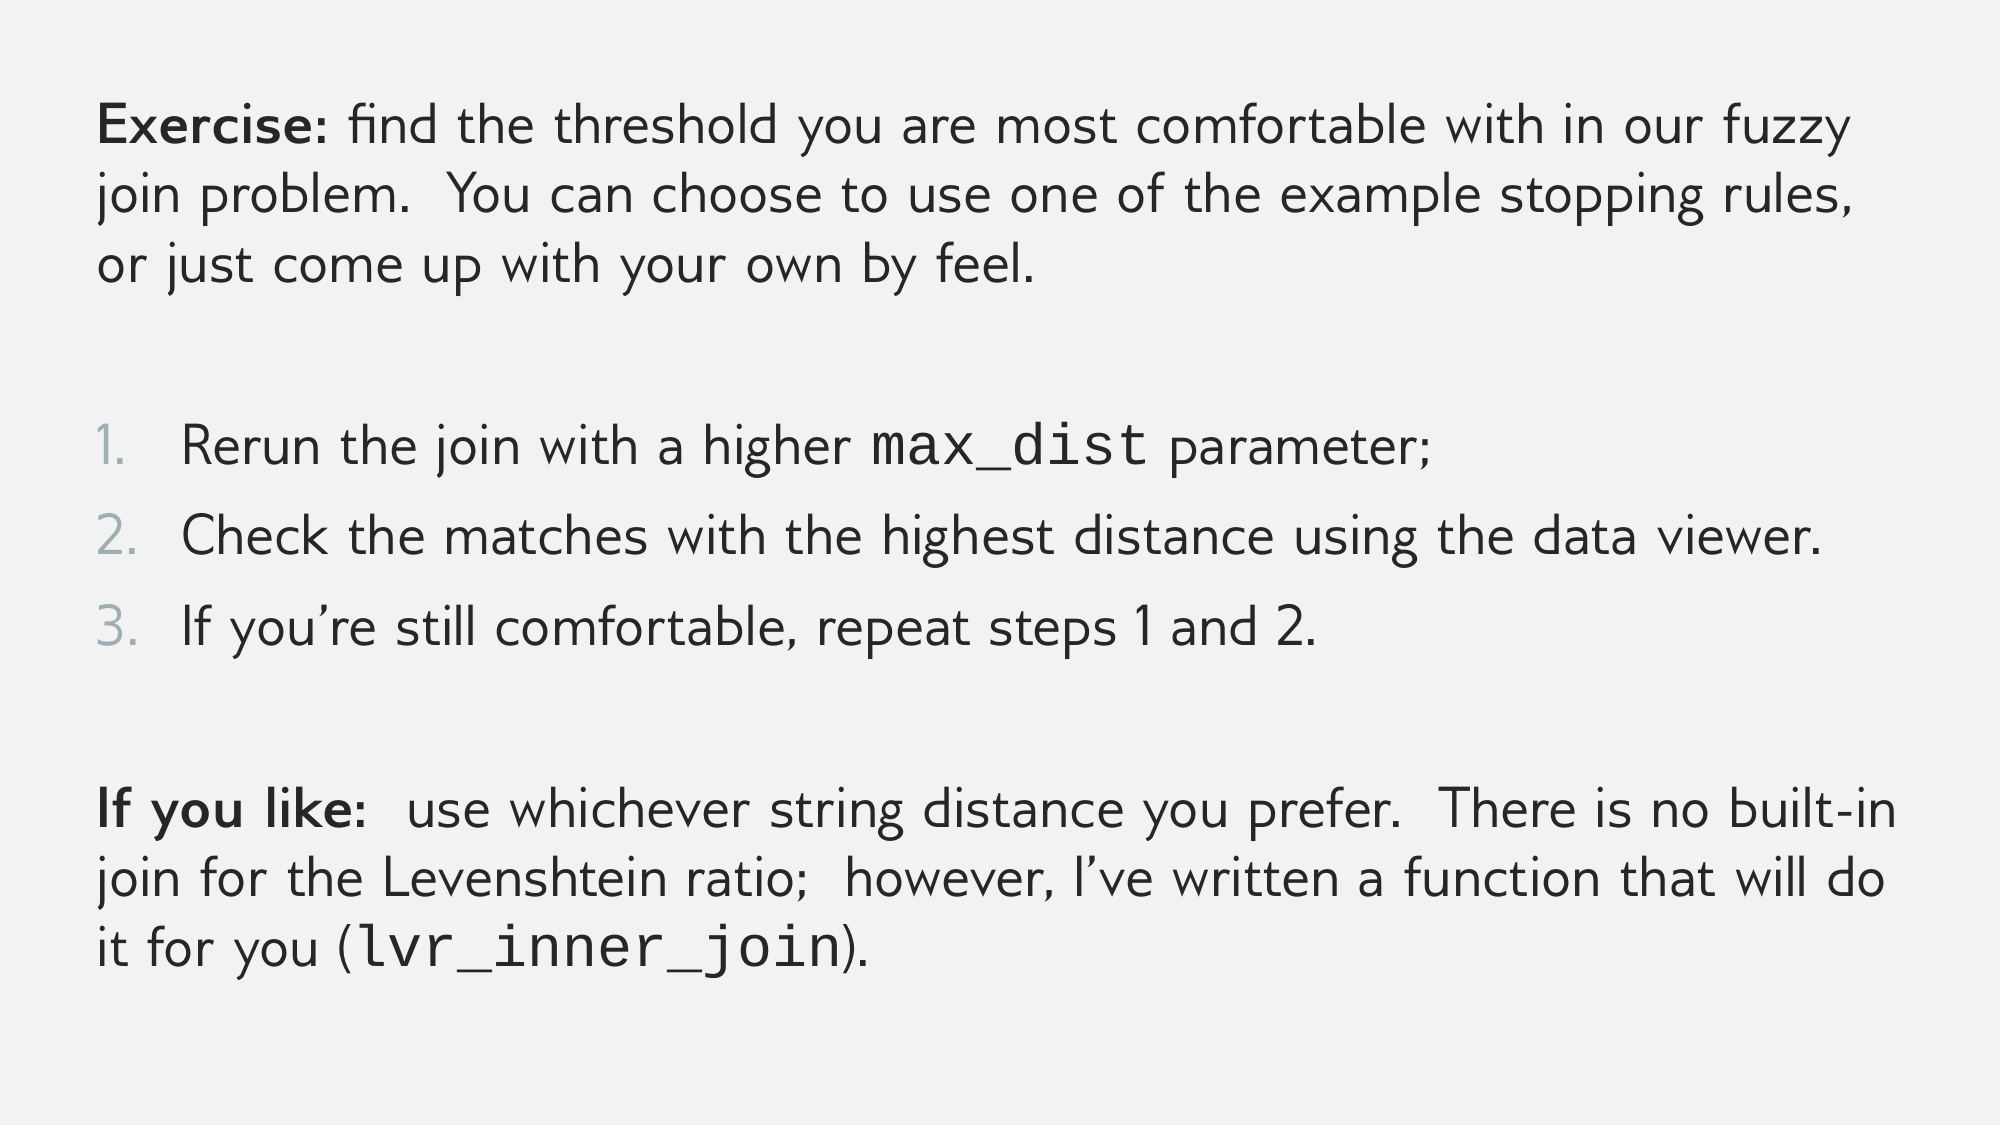

Exercise: find the threshold you are most comfortable with in our fuzzy join problem.  You can choose to use one of the example stopping rules, or just come up with your own by feel.

Rerun the join with a higher max_dist parameter;
Check the matches with the highest distance using the data viewer.
If you’re still comfortable, repeat steps 1 and 2.

If you like:  use whichever string distance you prefer.  There is no built-in join for the Levenshtein ratio;  however, I’ve written a function that will do it for you (lvr_inner_join).